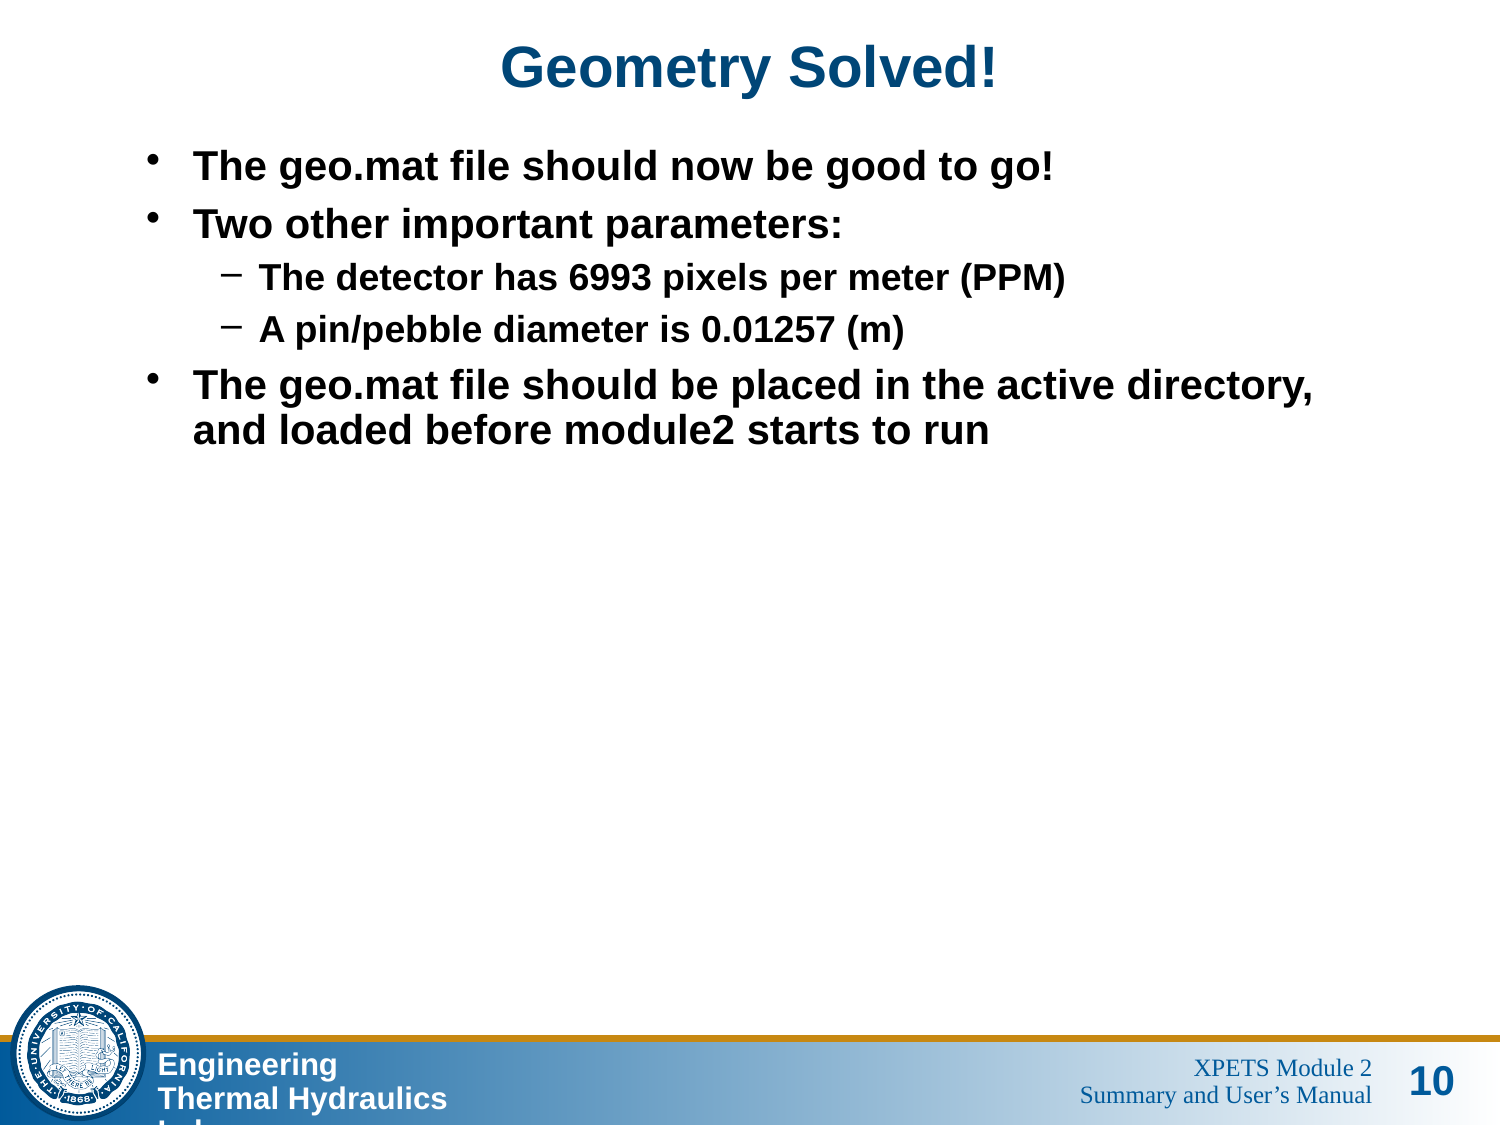

# Geometry Solved!
The geo.mat file should now be good to go!
Two other important parameters:
The detector has 6993 pixels per meter (PPM)
A pin/pebble diameter is 0.01257 (m)
The geo.mat file should be placed in the active directory, and loaded before module2 starts to run